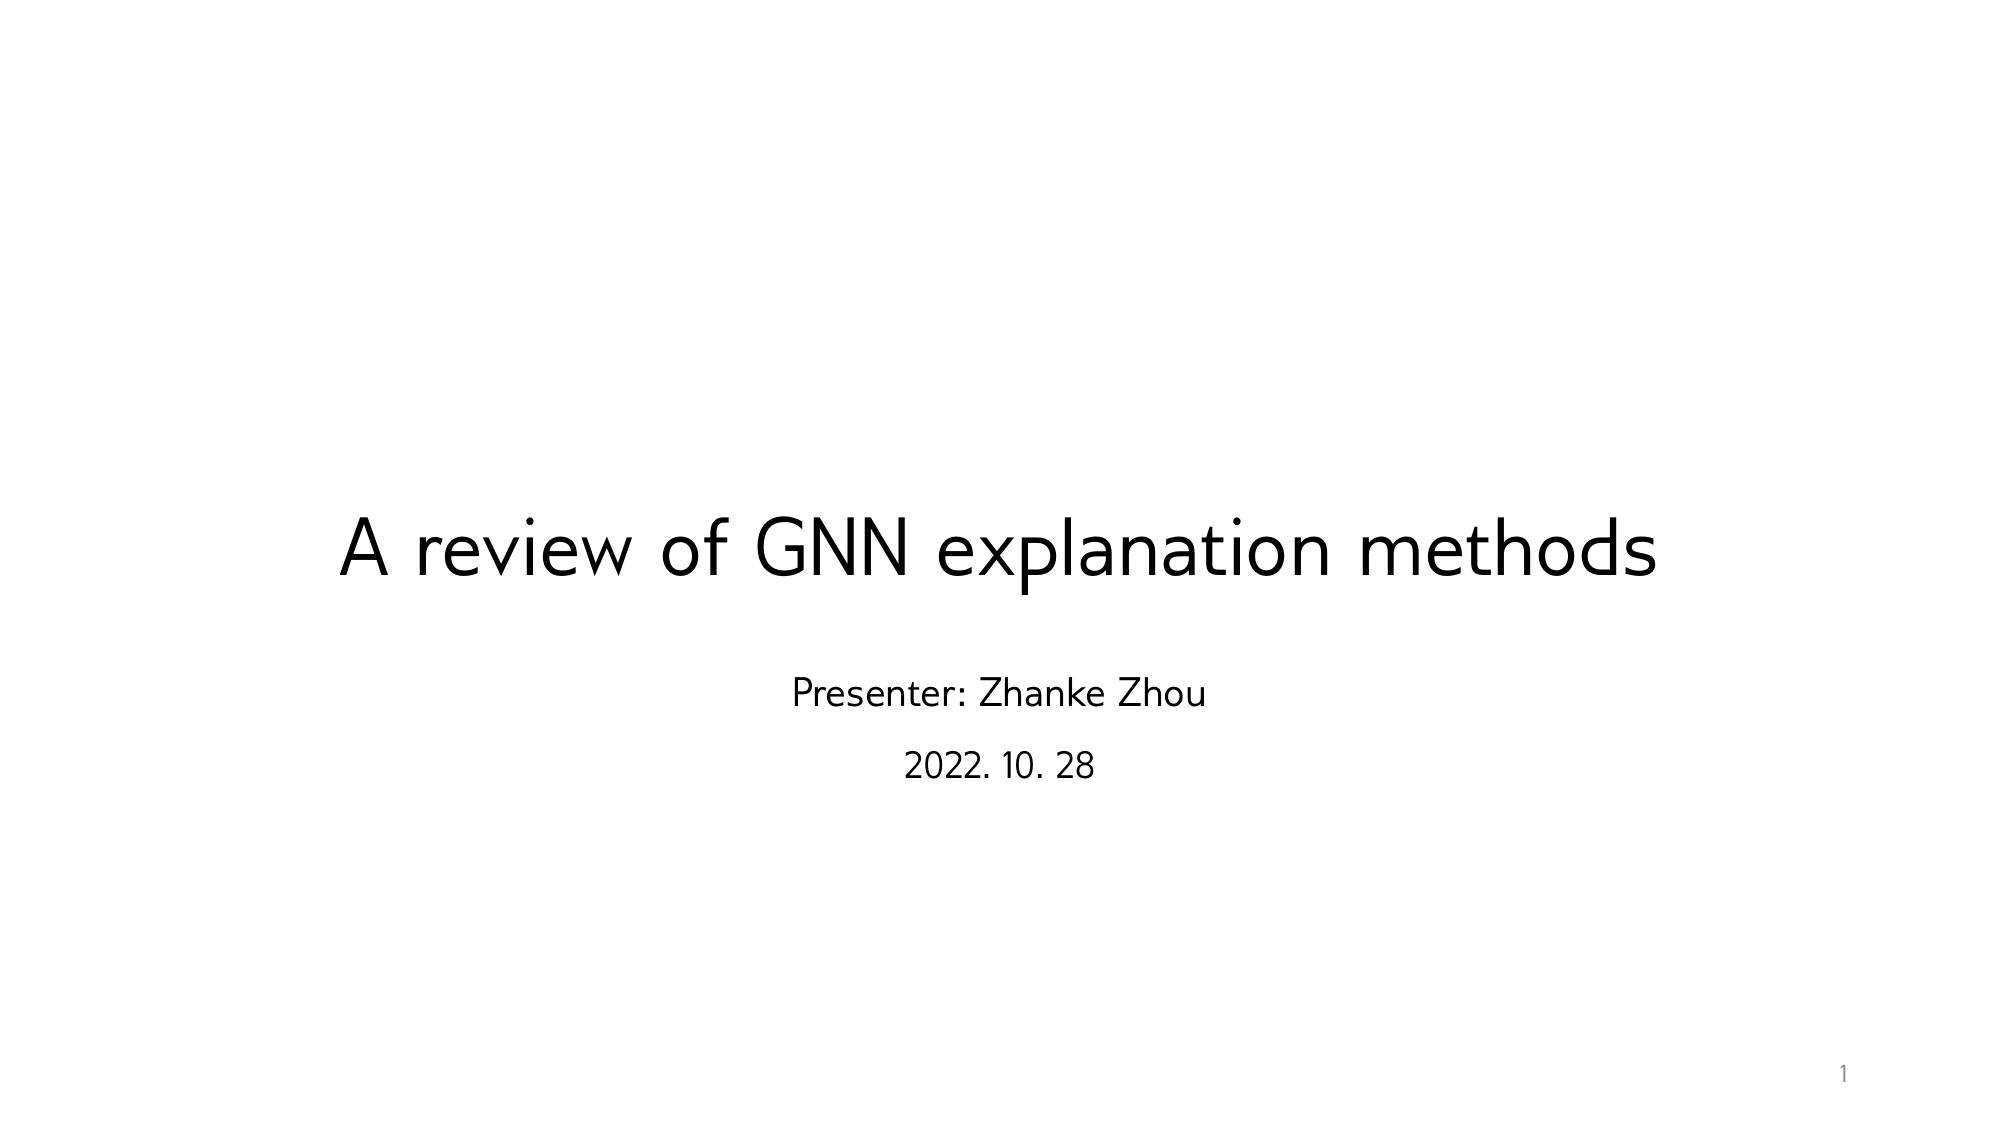

# A review of GNN explanation methods
Presenter: Zhanke Zhou
2022. 10. 28

1